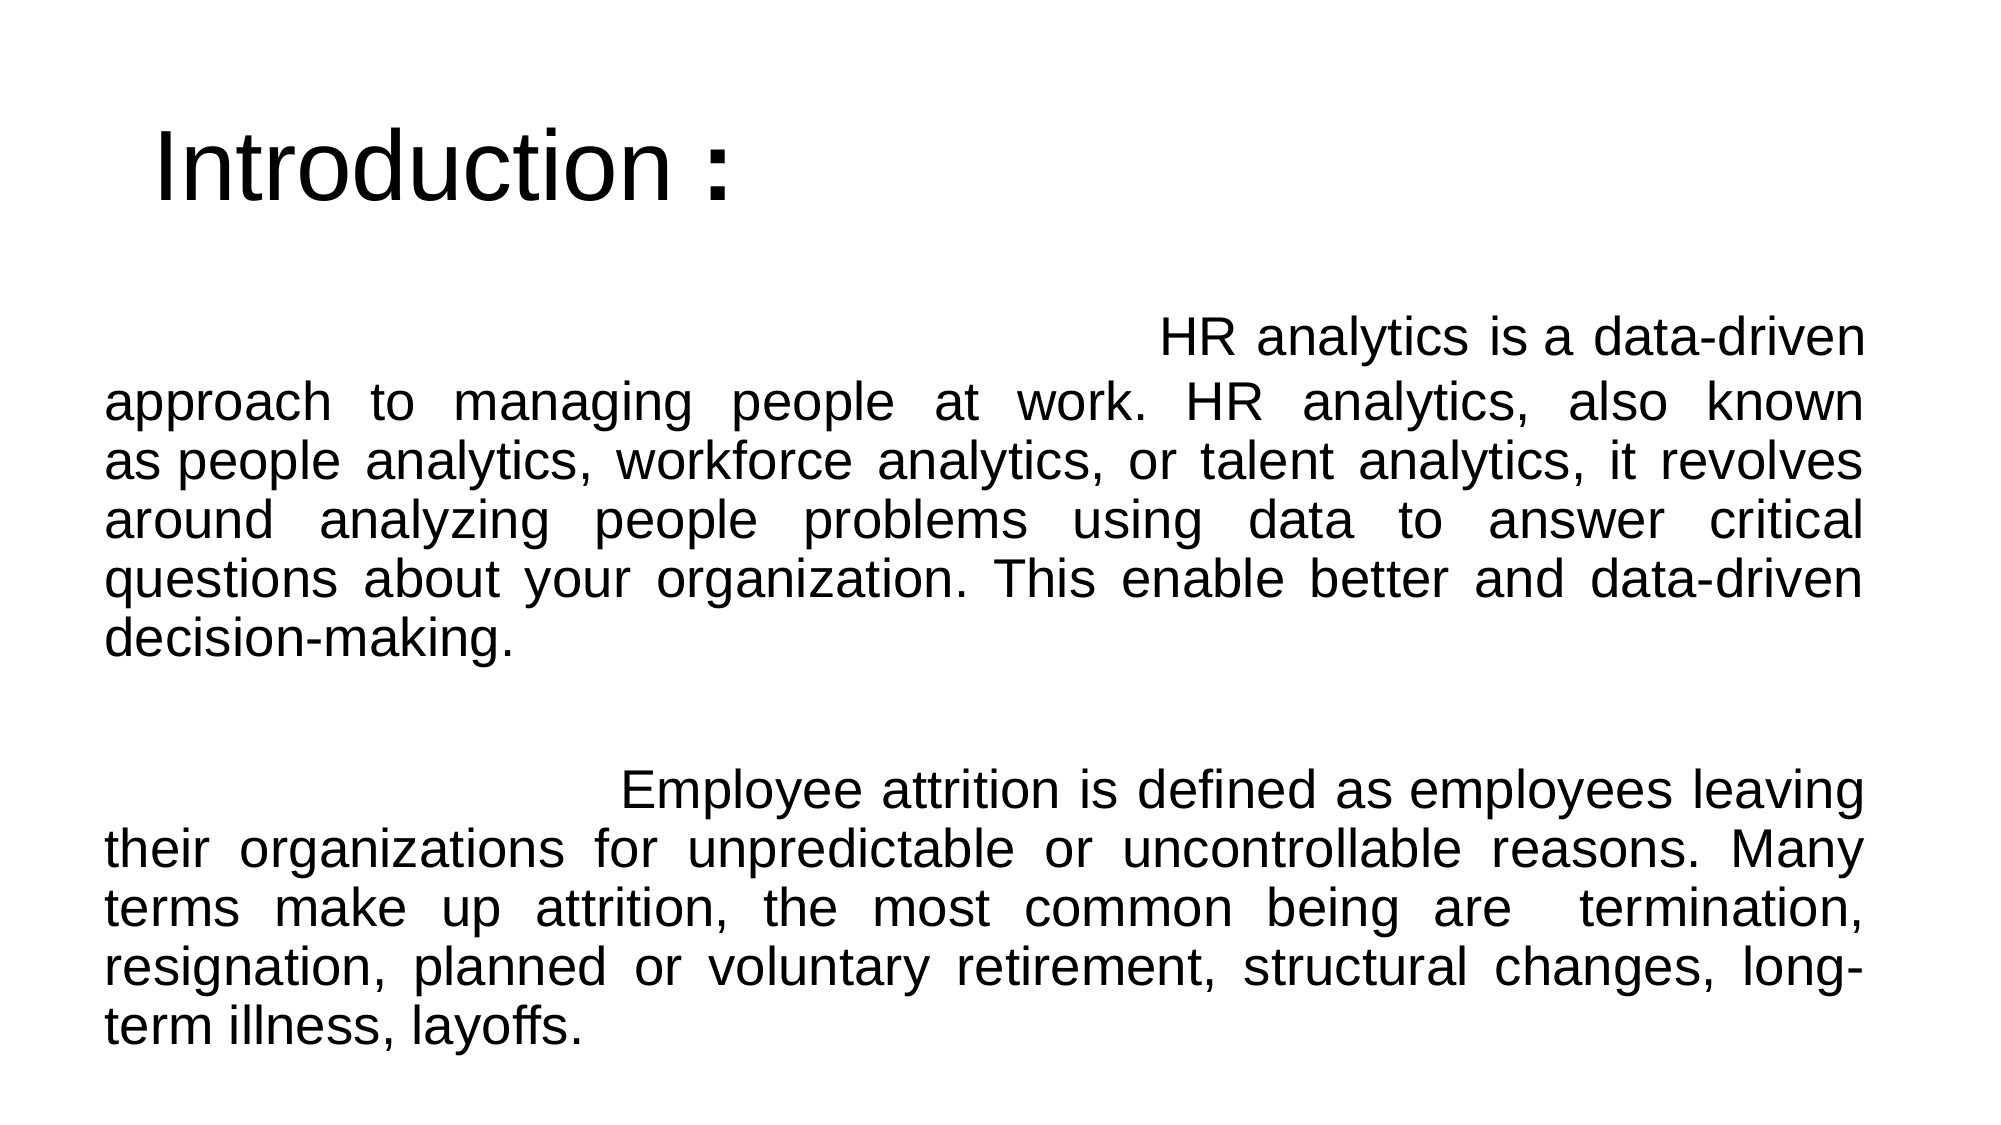

# Introduction :
                                        HR analytics is a data-driven approach to managing people at work. HR analytics, also known as people analytics, workforce analytics, or talent analytics, it revolves around analyzing people problems using data to answer critical questions about your organization. This enable better and data-driven decision-making.

                            Employee attrition is defined as employees leaving their organizations for unpredictable or uncontrollable reasons. Many terms make up attrition, the most common being are  termination, resignation, planned or voluntary retirement, structural changes, long-term illness, layoffs.